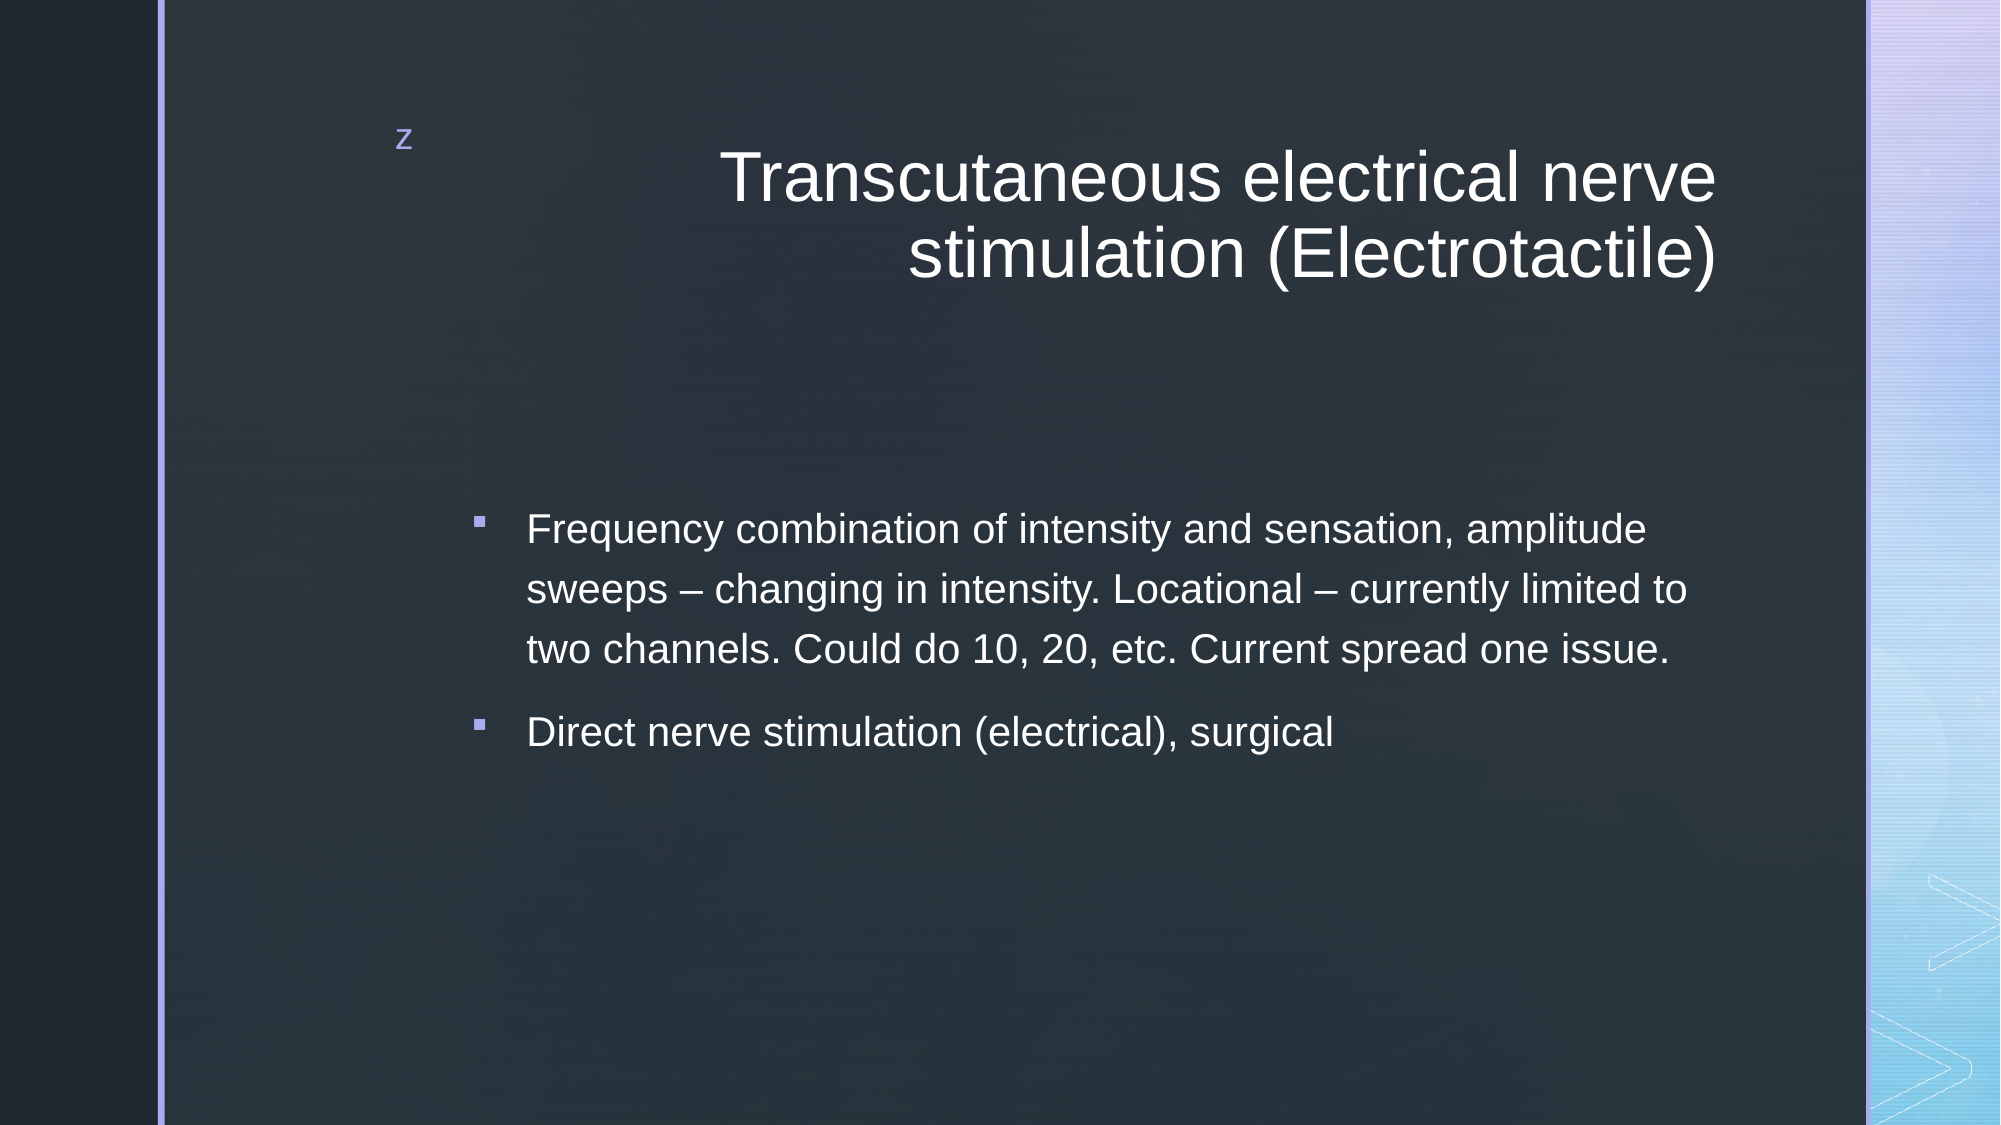

# Transcutaneous electrical nerve stimulation (Electrotactile)
Frequency combination of intensity and sensation, amplitude sweeps – changing in intensity. Locational – currently limited to two channels. Could do 10, 20, etc. Current spread one issue.
Direct nerve stimulation (electrical), surgical